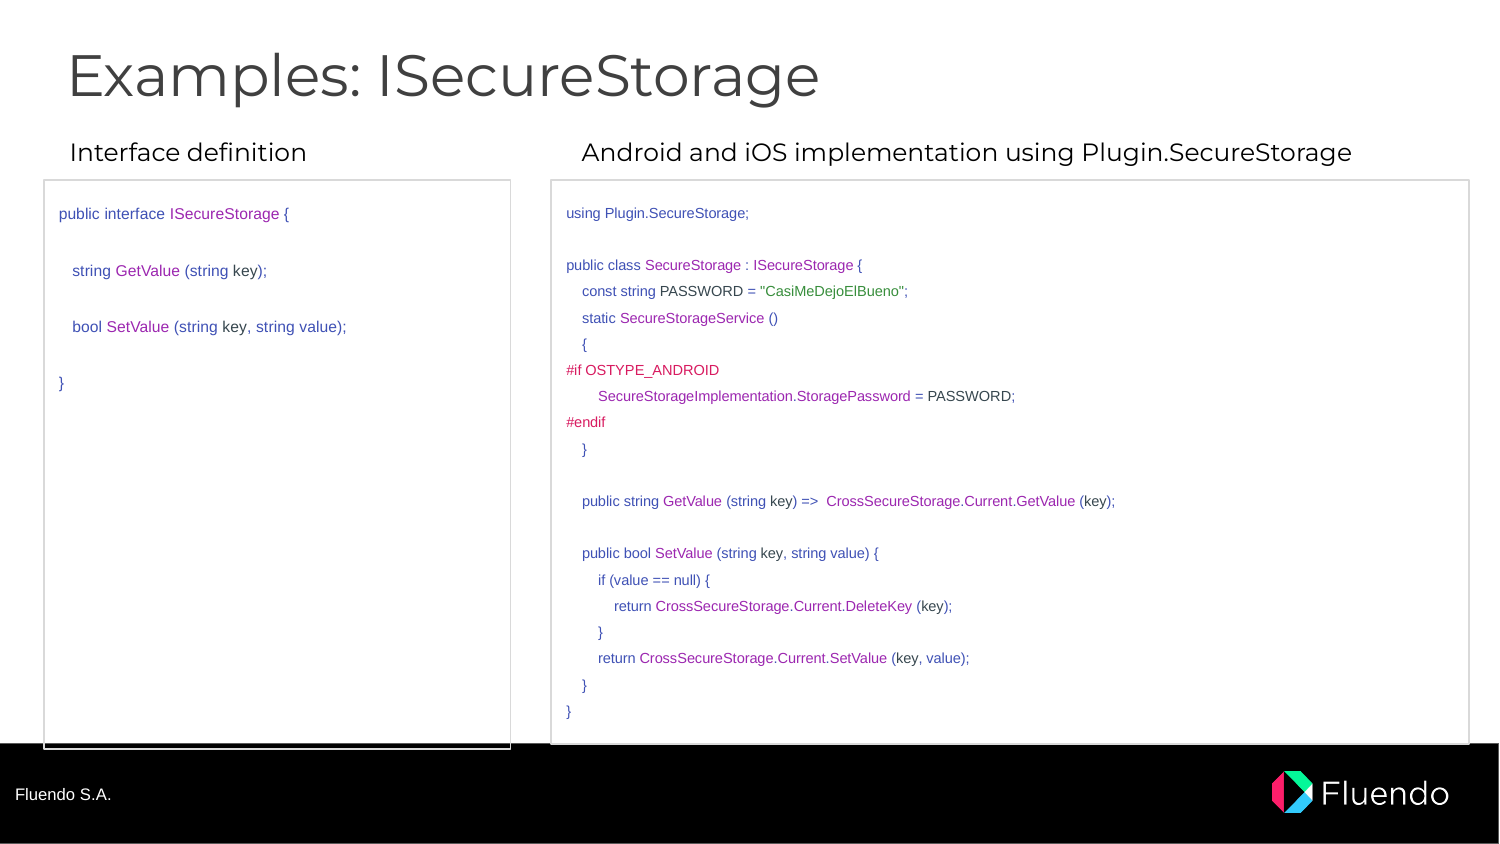

# Examples: ISecureStorage
Interface definition
Android and iOS implementation using Plugin.SecureStorage
public interface ISecureStorage {
   string GetValue (string key);
   bool SetValue (string key, string value);
}

using Plugin.SecureStorage;

public class SecureStorage : ISecureStorage {
    const string PASSWORD = "CasiMeDejoElBueno";
    static SecureStorageService ()
    {
#if OSTYPE_ANDROID
        SecureStorageImplementation.StoragePassword = PASSWORD;
#endif
    }
    public string GetValue (string key) =>  CrossSecureStorage.Current.GetValue (key);
    public bool SetValue (string key, string value) {
        if (value == null) {
            return CrossSecureStorage.Current.DeleteKey (key);
        }
        return CrossSecureStorage.Current.SetValue (key, value);
    }
}